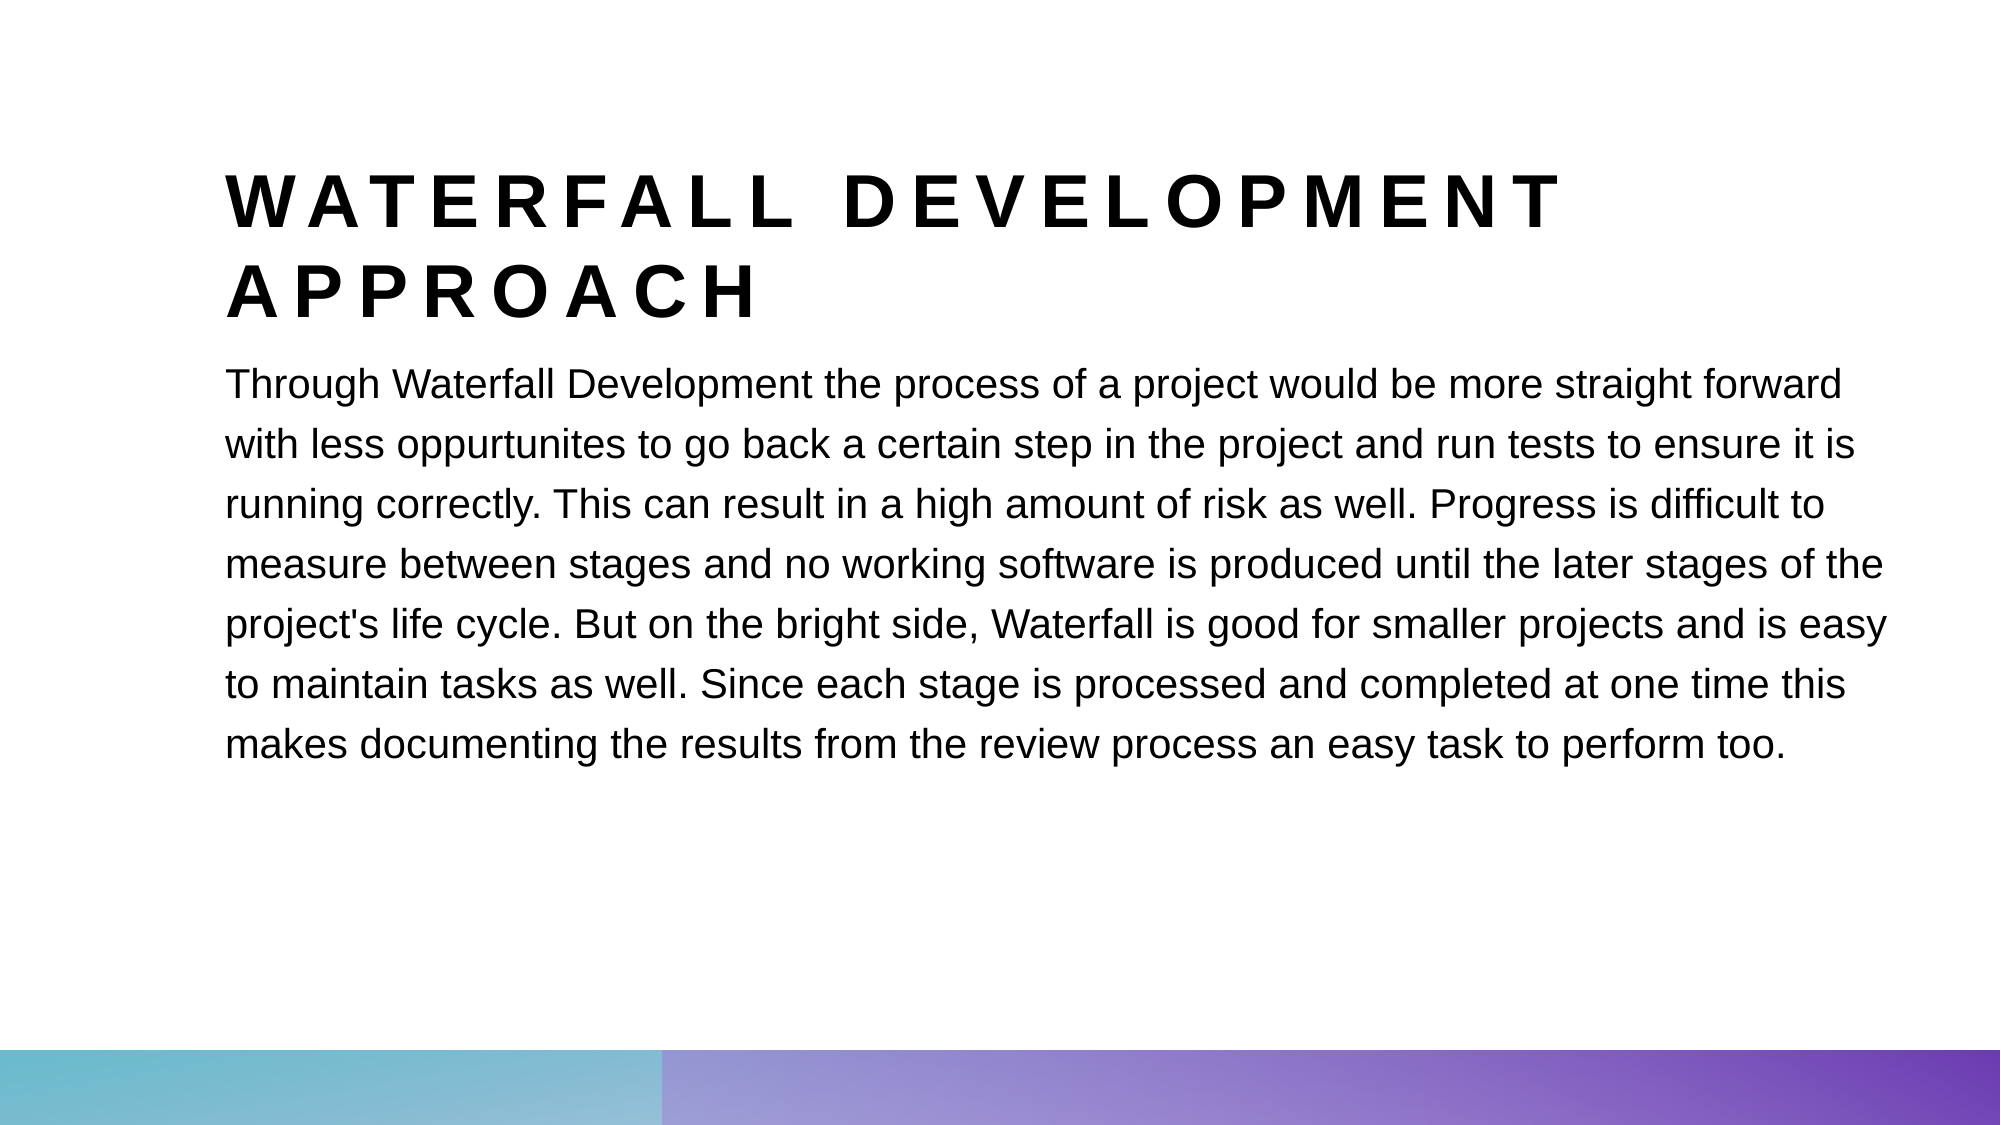

# Waterfall development approach
Through Waterfall Development the process of a project would be more straight forward with less oppurtunites to go back a certain step in the project and run tests to ensure it is running correctly. This can result in a high amount of risk as well. Progress is difficult to measure between stages and no working software is produced until the later stages of the project's life cycle. But on the bright side, Waterfall is good for smaller projects and is easy to maintain tasks as well. Since each stage is processed and completed at one time this makes documenting the results from the review process an easy task to perform too.